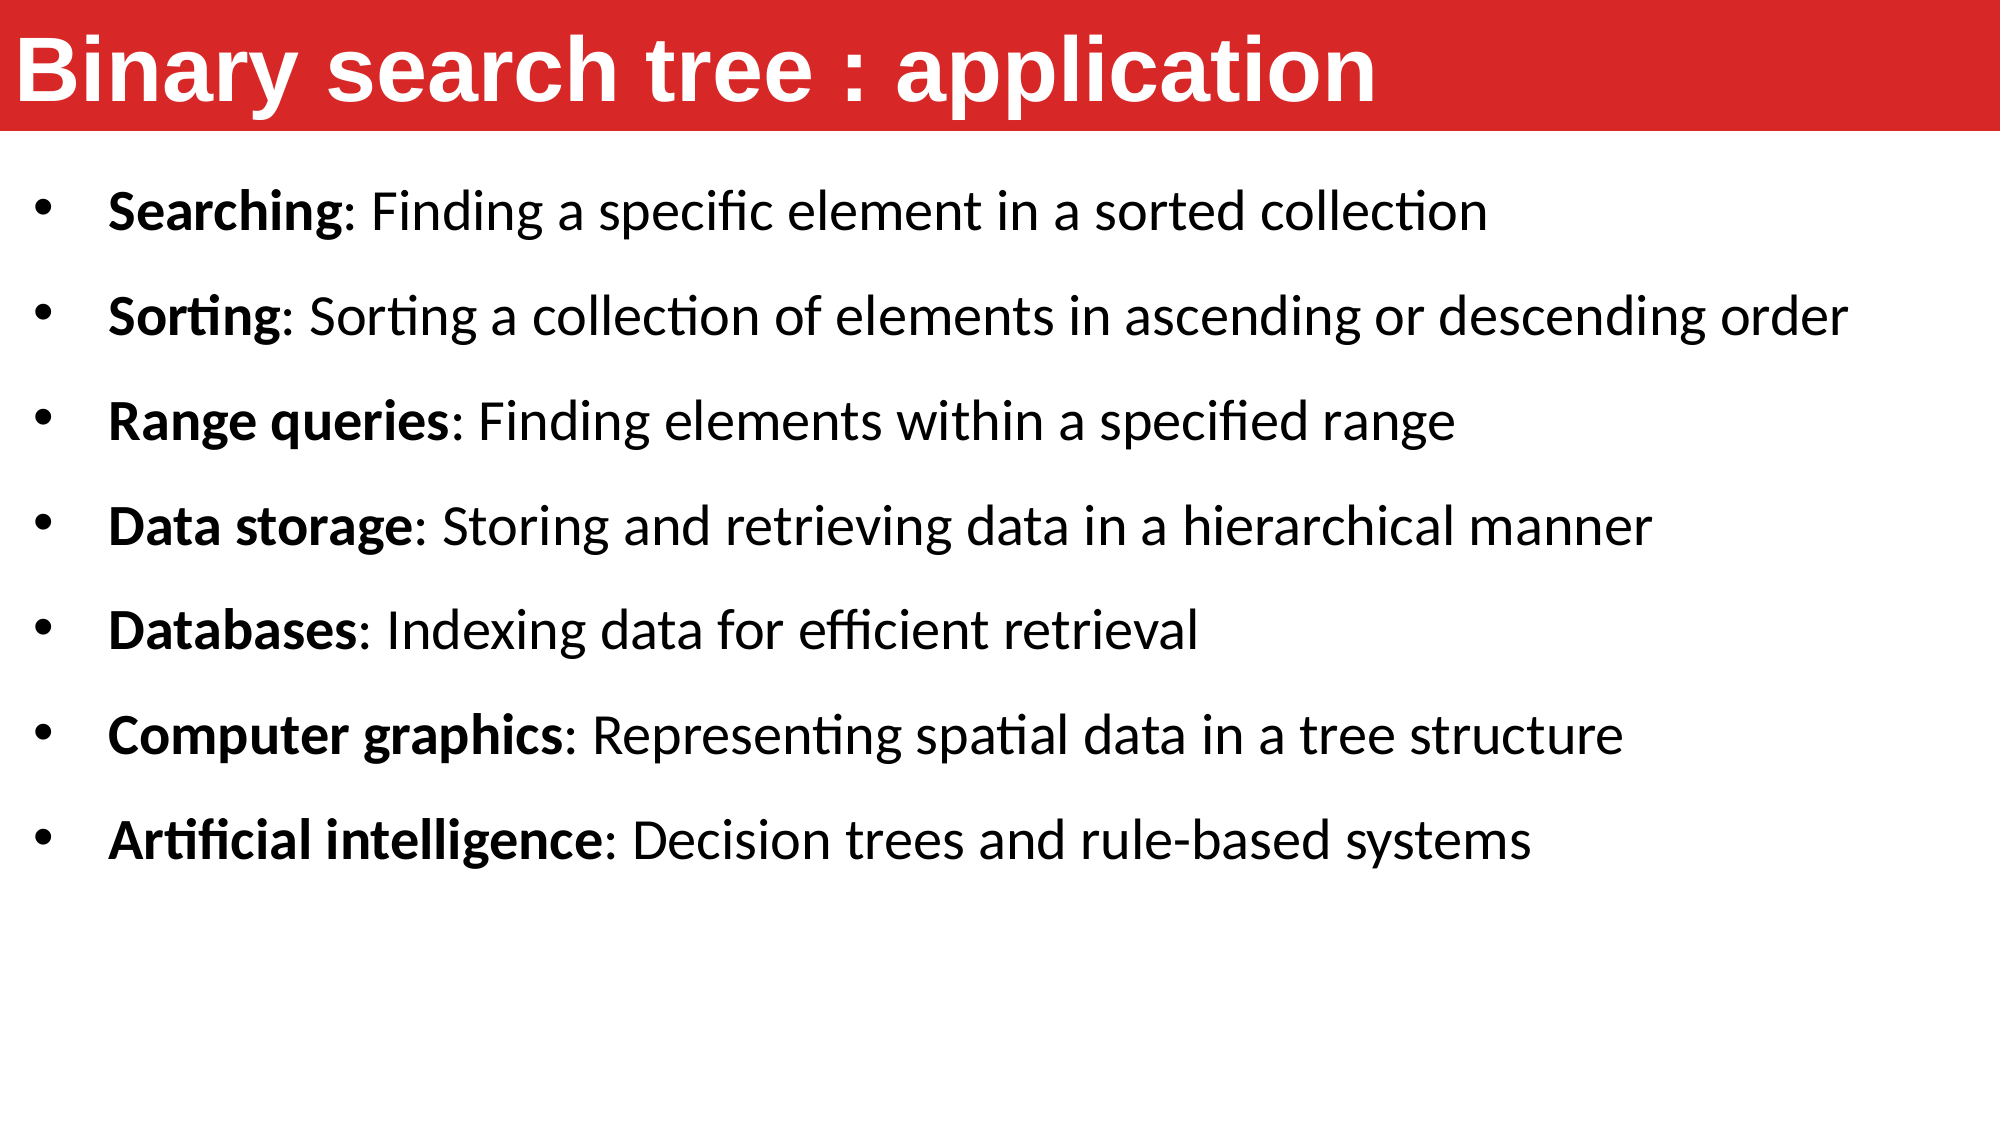

Binary search tree : application
Searching: Finding a specific element in a sorted collection
Sorting: Sorting a collection of elements in ascending or descending order
Range queries: Finding elements within a specified range
Data storage: Storing and retrieving data in a hierarchical manner
Databases: Indexing data for efficient retrieval
Computer graphics: Representing spatial data in a tree structure
Artificial intelligence: Decision trees and rule-based systems